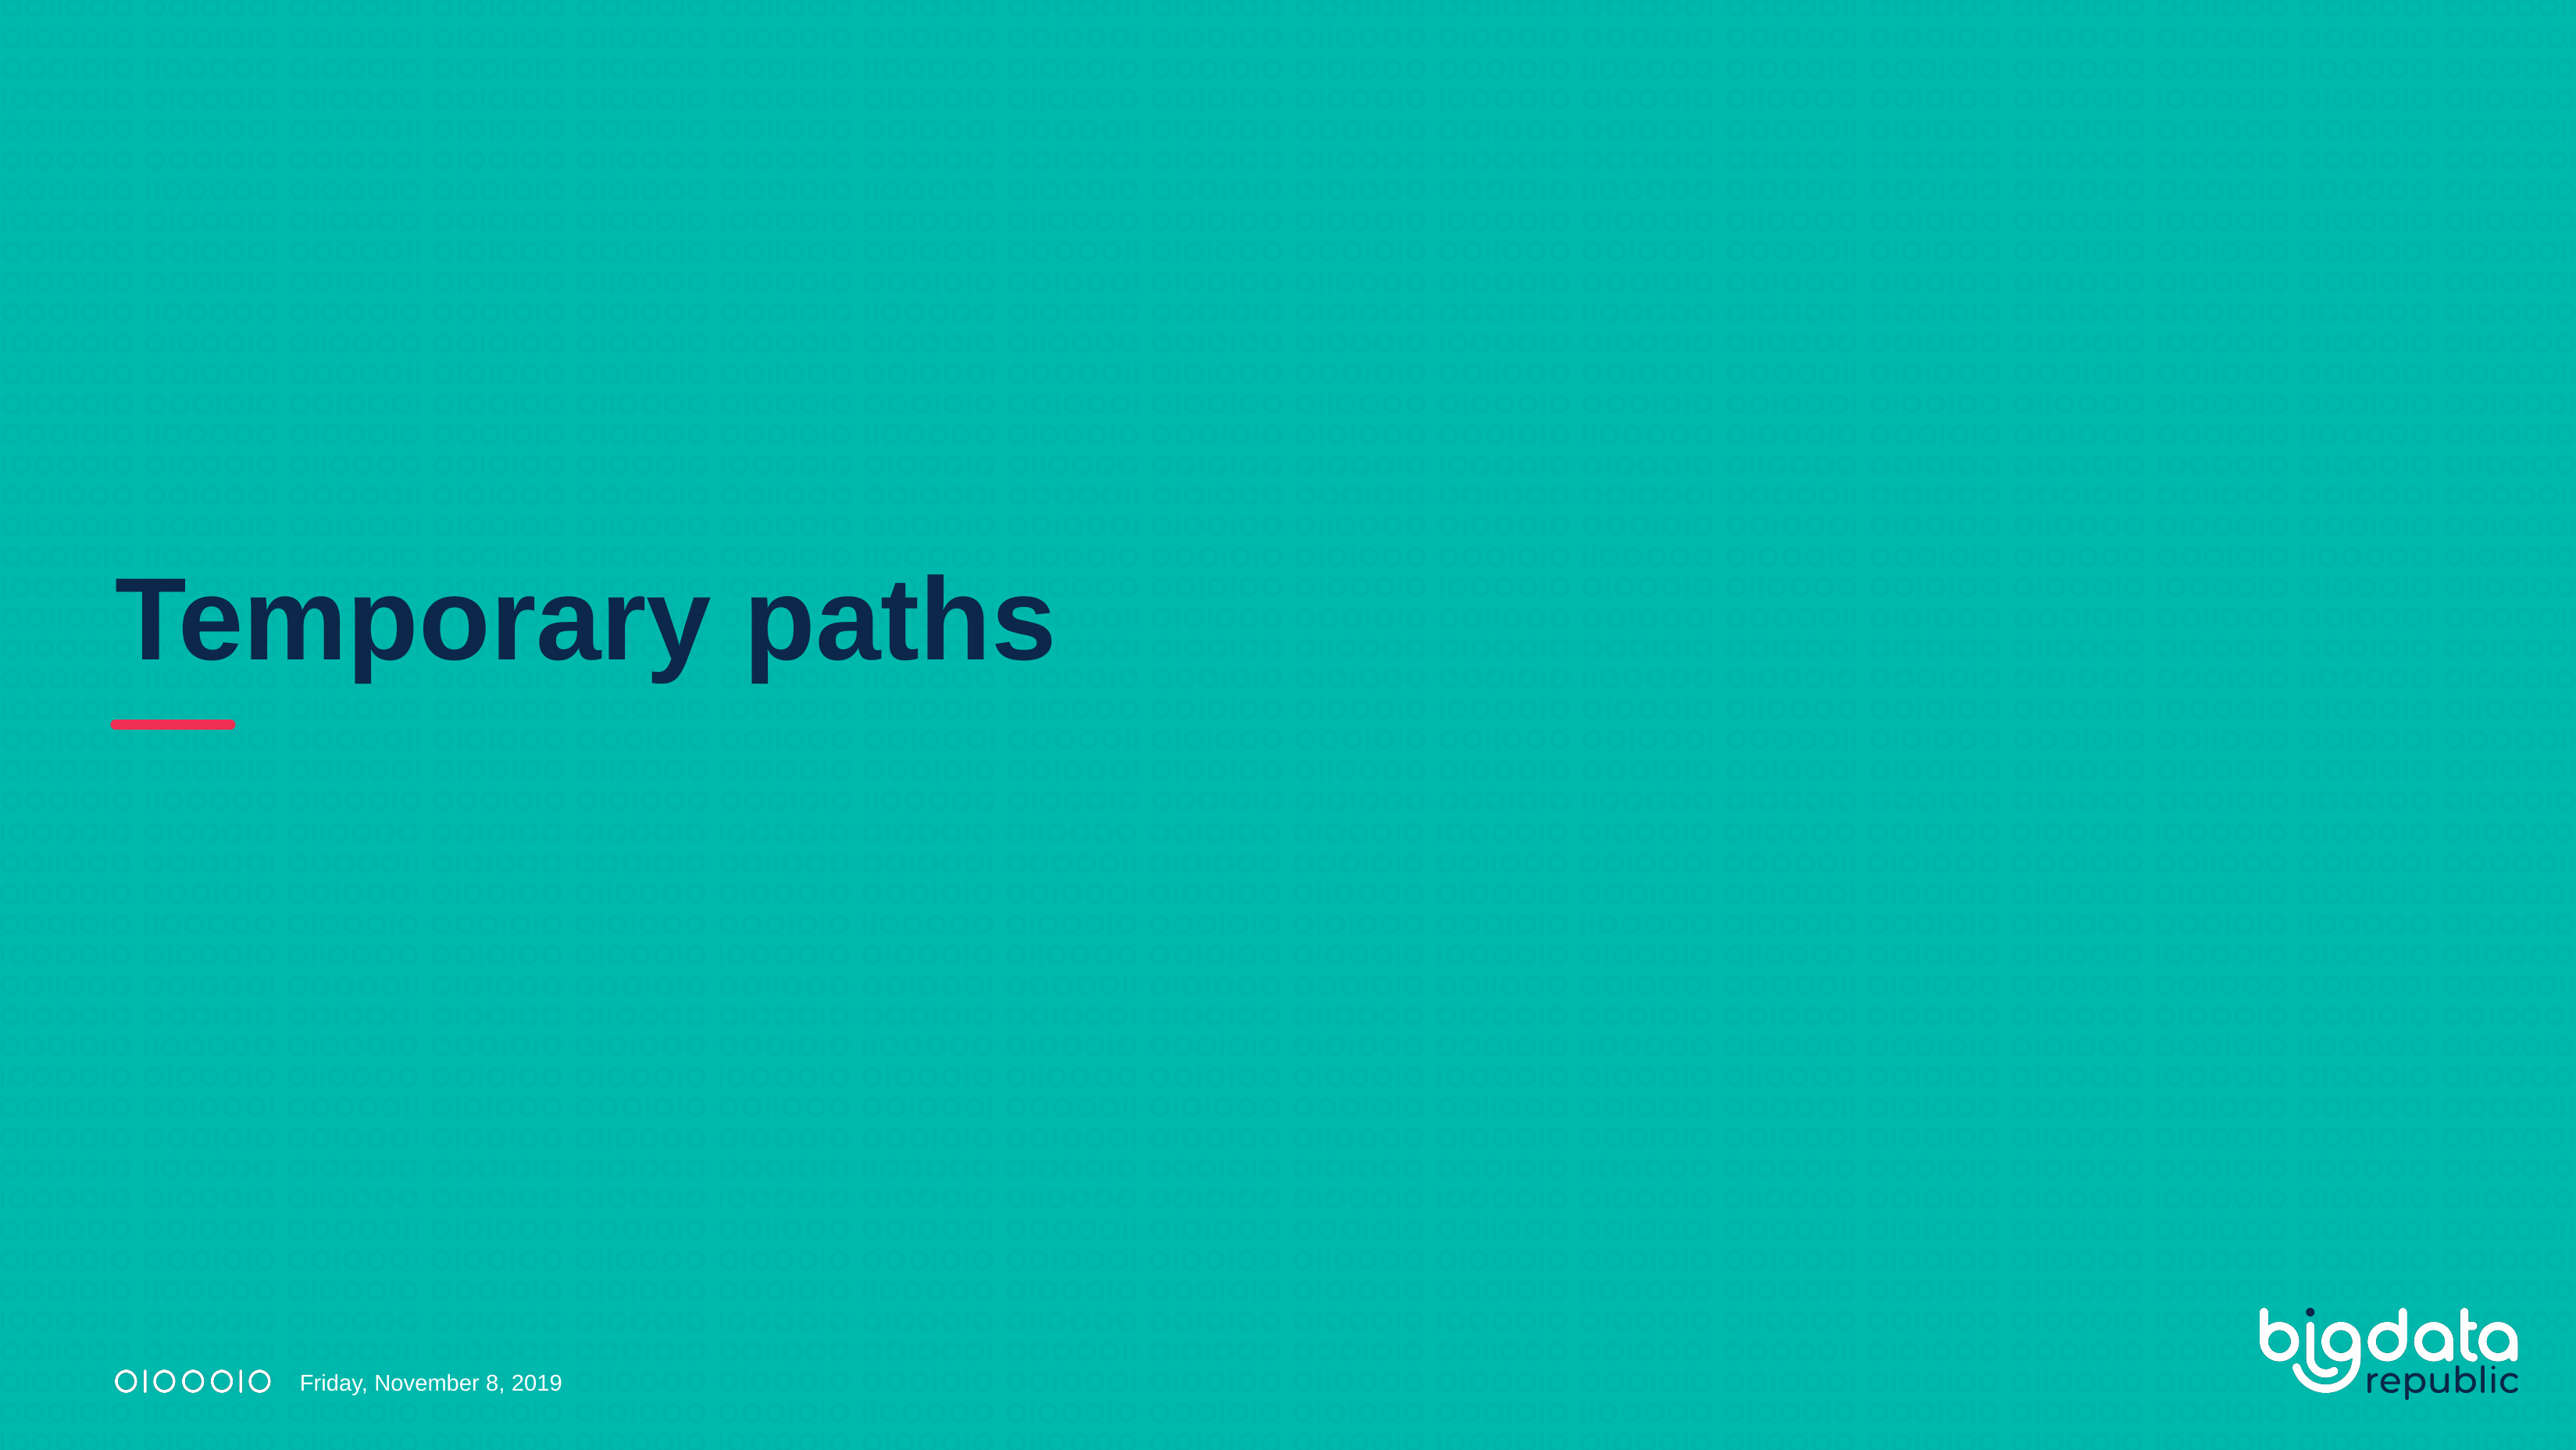

# Temporary paths

Friday, November 8, 2019